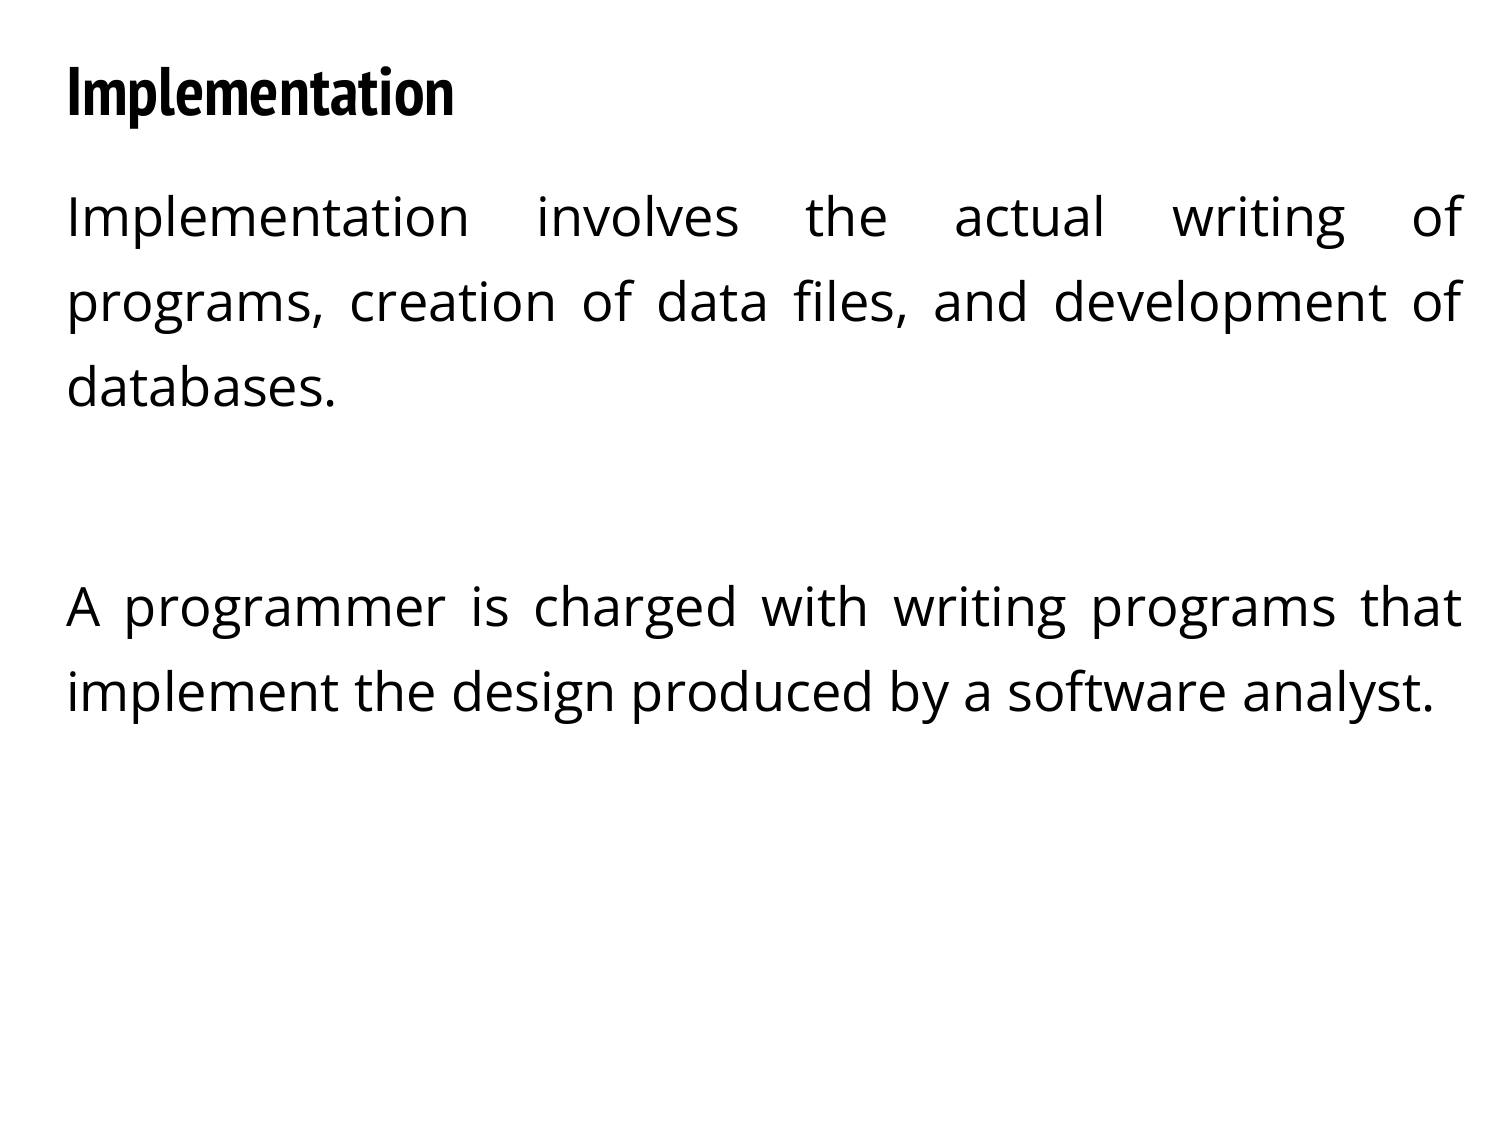

# Implementation
Implementation involves the actual writing of programs, creation of data files, and development of databases.

A programmer is charged with writing programs that implement the design produced by a software analyst.